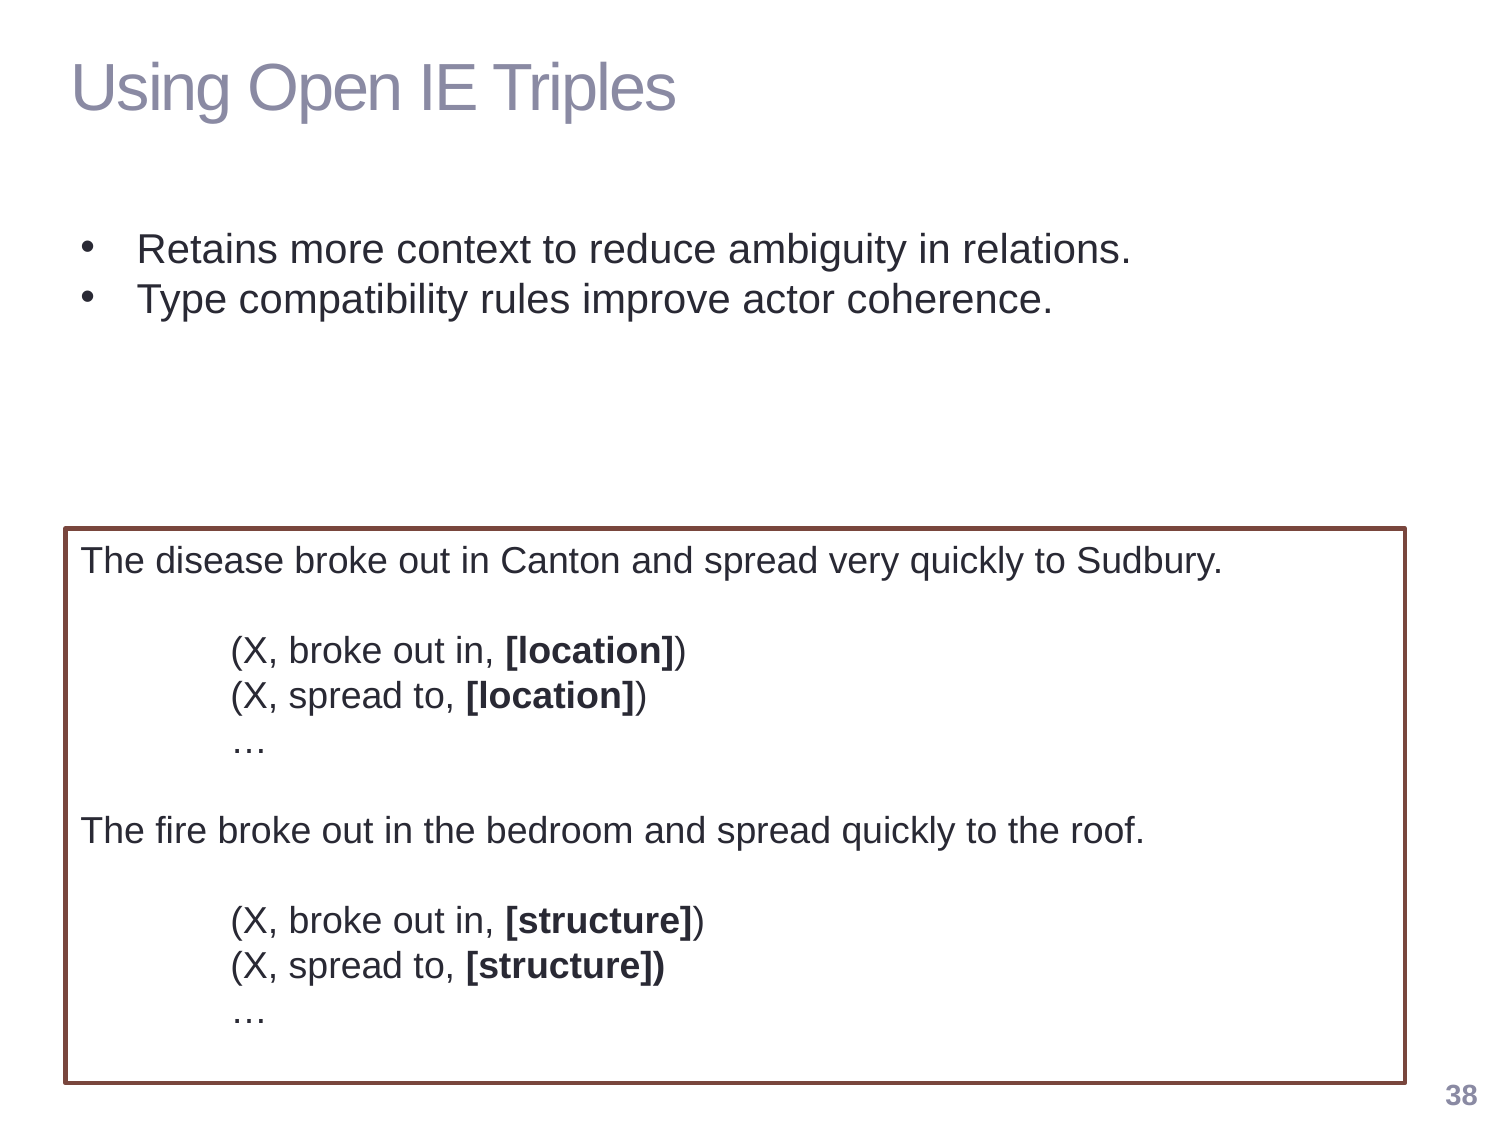

# Using Open IE Triples
Retains more context to reduce ambiguity in relations.
Type compatibility rules improve actor coherence.

The disease broke out in Canton and spread very quickly to Sudbury.

	(X, broke out in, [location])
	(X, spread to, [location])
	…

The fire broke out in the bedroom and spread quickly to the roof.

	(X, broke out in, [structure])
	(X, spread to, [structure])
	…

38